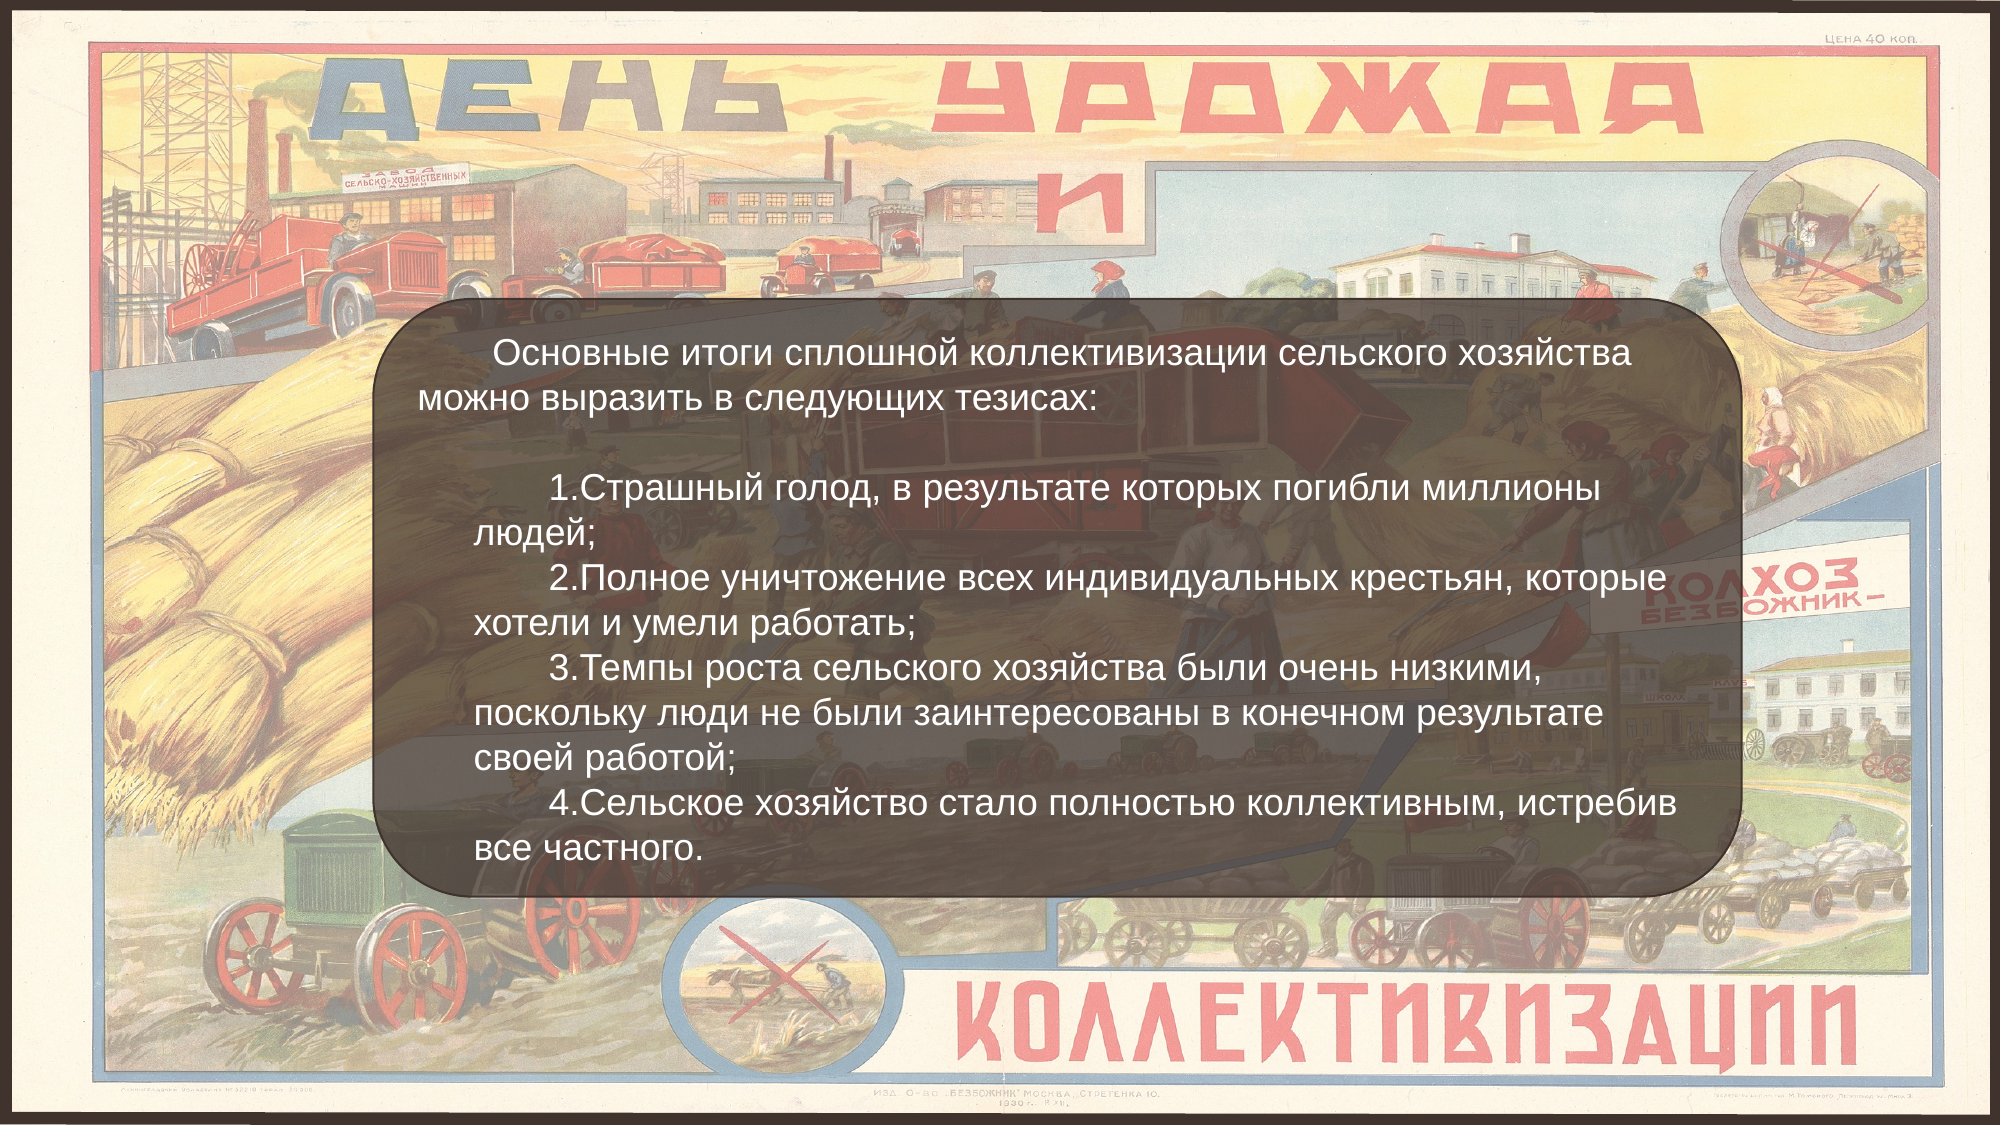

Основные итоги сплошной коллективизации сельского хозяйства можно выразить в следующих тезисах:

Страшный голод, в результате которых погибли миллионы людей;
Полное уничтожение всех индивидуальных крестьян, которые хотели и умели работать;
Темпы роста сельского хозяйства были очень низкими, поскольку люди не были заинтересованы в конечном результате своей работой;
Сельское хозяйство стало полностью коллективным, истребив все частного.